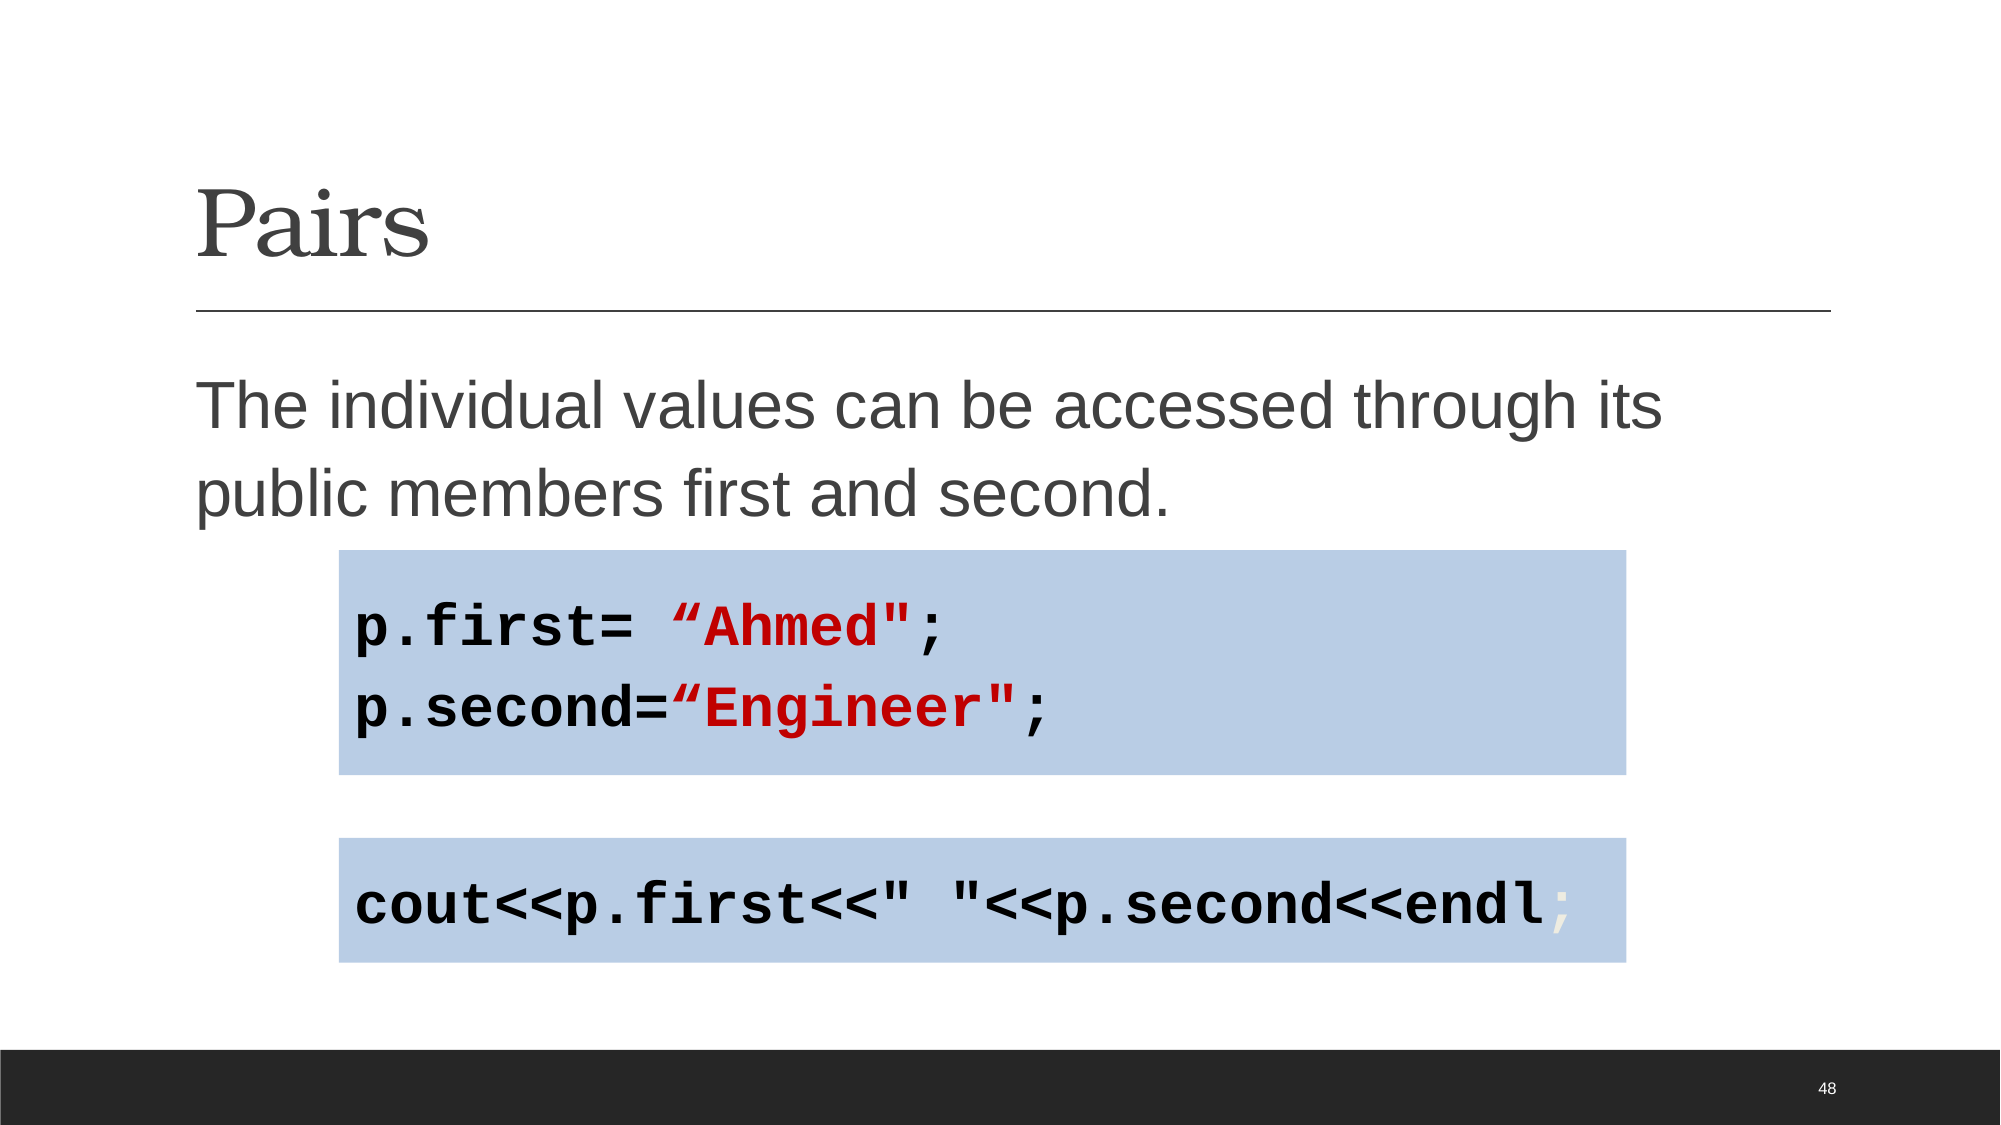

# Pairs
The individual values can be accessed through its public members first and second.

p.first= “Ahmed";
p.second=“Engineer";
cout<<p.first<<" "<<p.second<<endl;
48